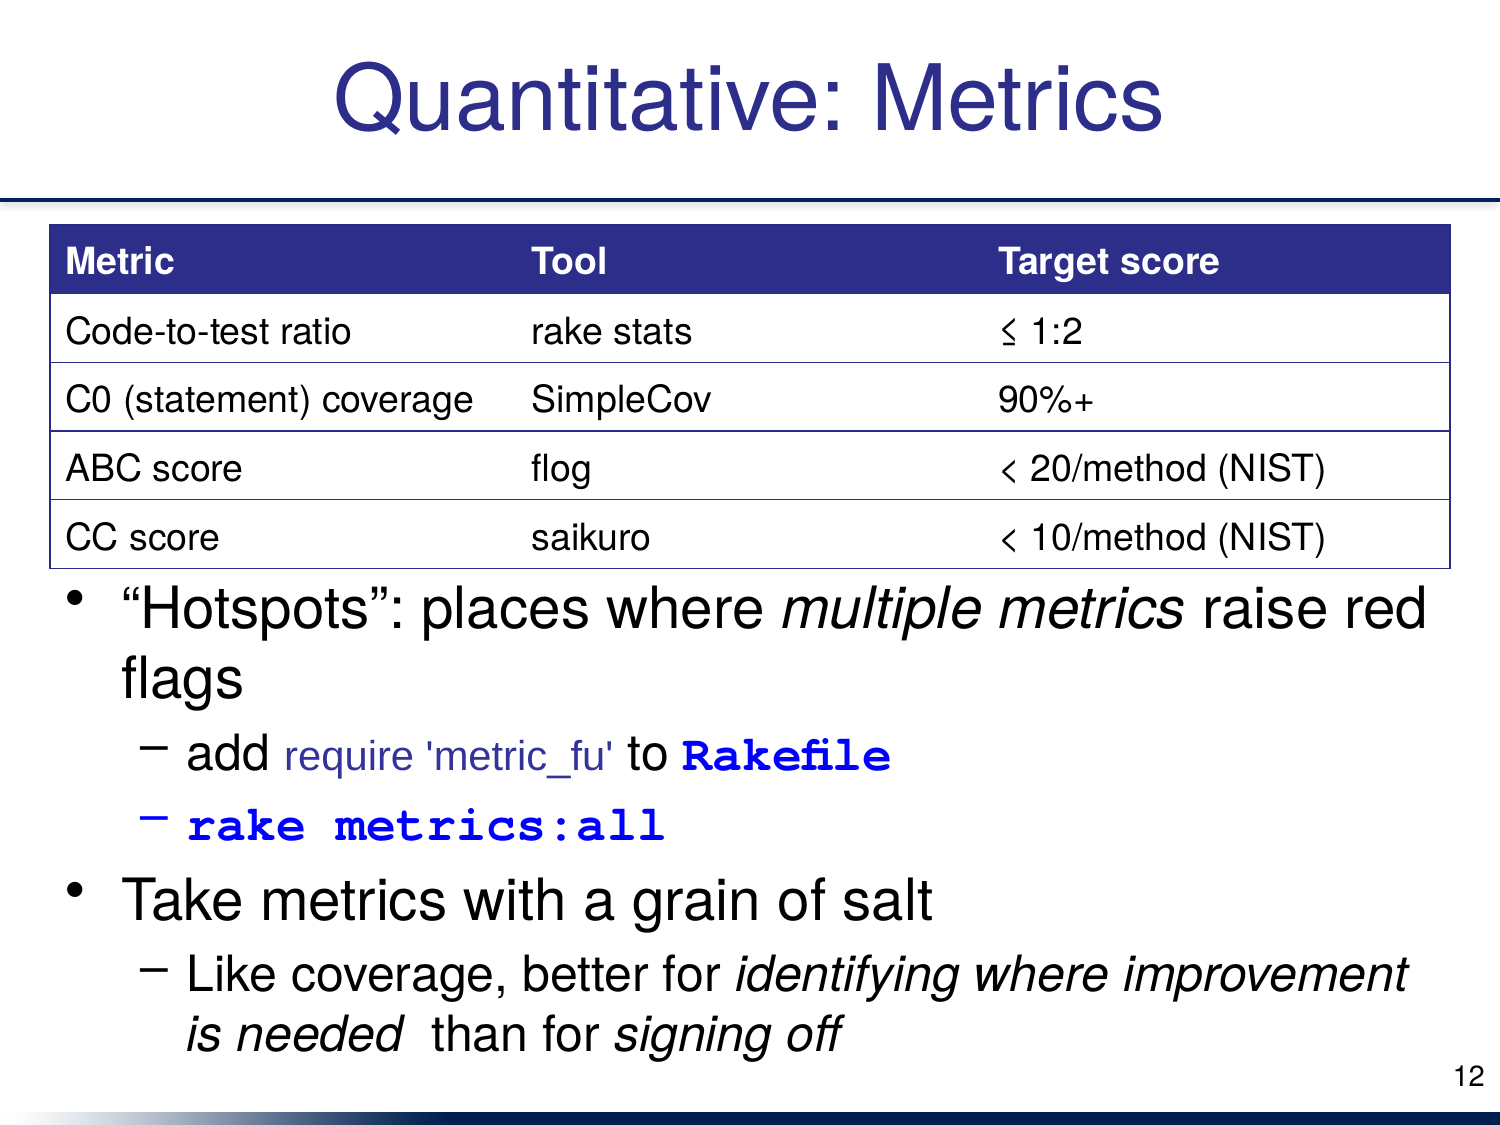

# Quantitative: Metrics
| Metric | Tool | Target score |
| --- | --- | --- |
| Code-to-test ratio | rake stats | ≤ 1:2 |
| C0 (statement) coverage | SimpleCov | 90%+ |
| ABC score | flog | < 20/method (NIST) |
| CC score | saikuro | < 10/method (NIST) |
“Hotspots”: places where multiple metrics raise red flags
add require 'metric_fu' to Rakefile
rake metrics:all
Take metrics with a grain of salt
Like coverage, better for identifying where improvement is needed  than for signing off
12